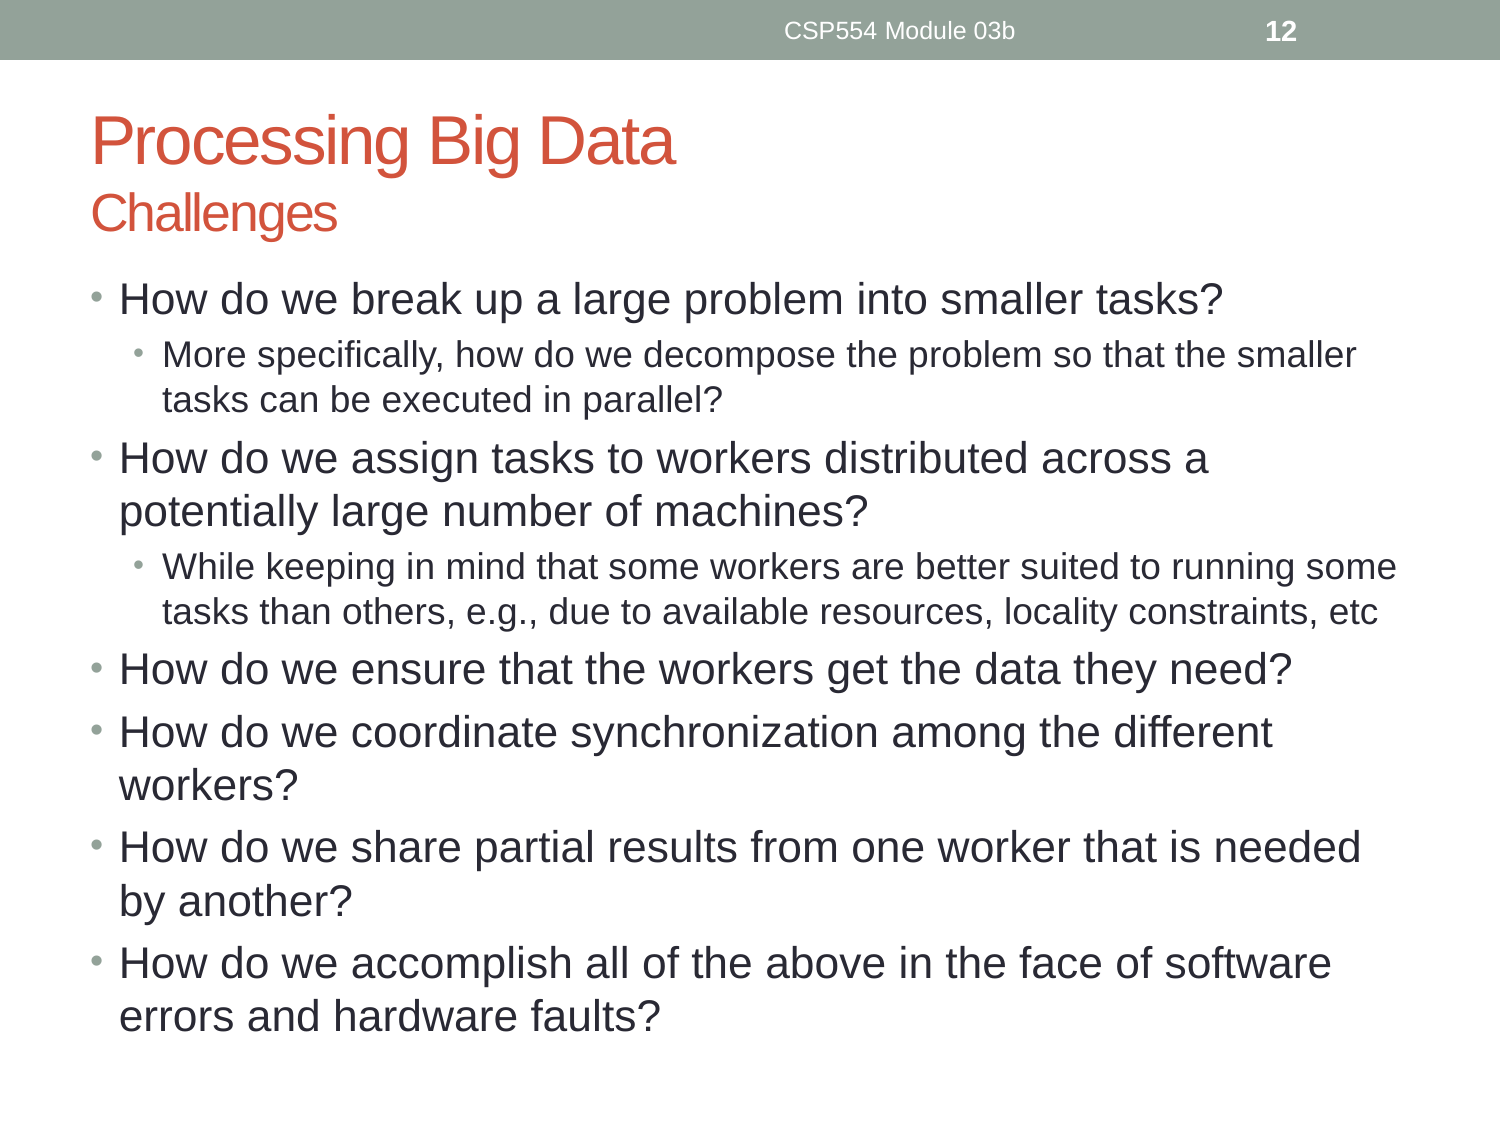

CSP554 Module 03b
12
# Processing Big Data Challenges
How do we break up a large problem into smaller tasks?
More specifically, how do we decompose the problem so that the smaller tasks can be executed in parallel?
How do we assign tasks to workers distributed across a potentially large number of machines?
While keeping in mind that some workers are better suited to running some tasks than others, e.g., due to available resources, locality constraints, etc
How do we ensure that the workers get the data they need?
How do we coordinate synchronization among the different workers?
How do we share partial results from one worker that is needed by another?
How do we accomplish all of the above in the face of software errors and hardware faults?